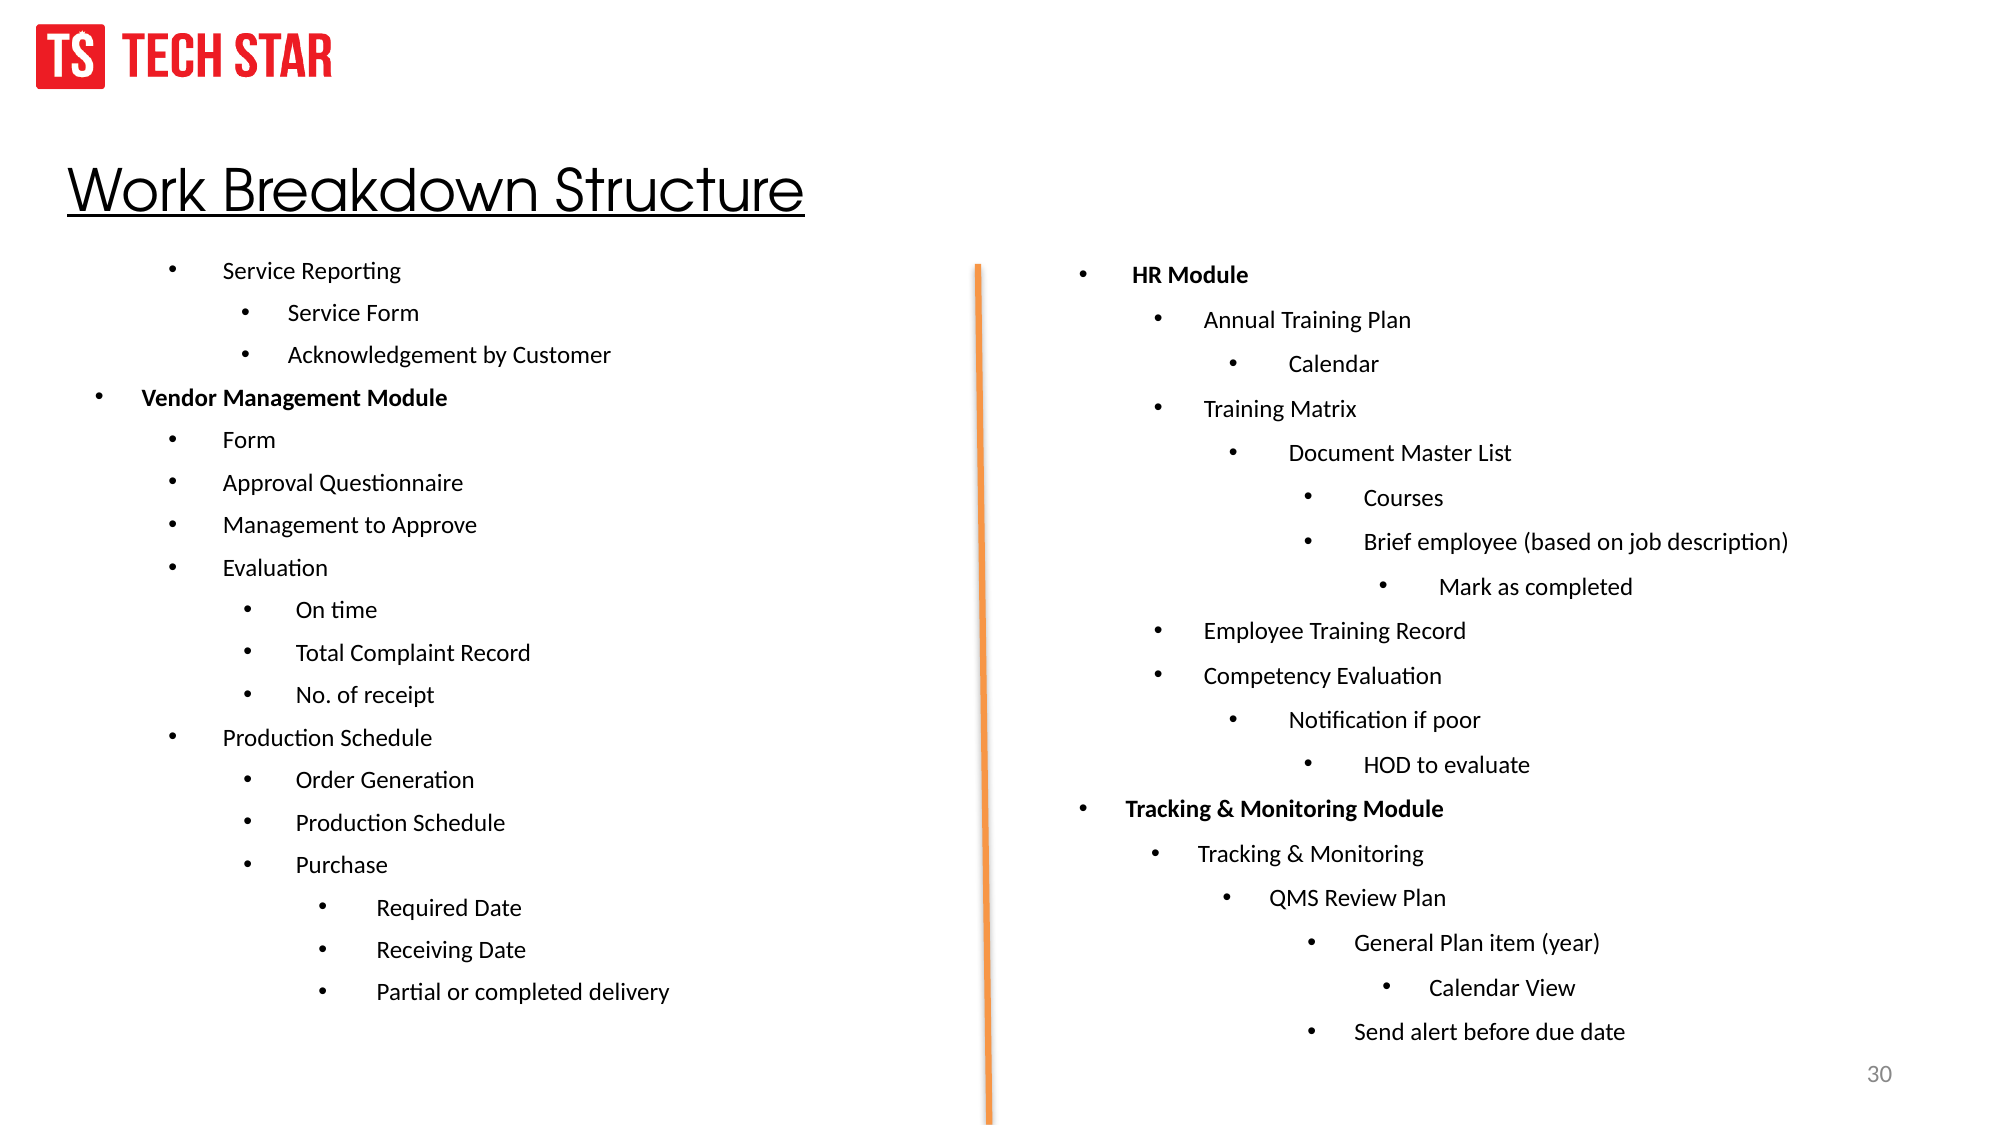

Work Breakdown Structure
Service Reporting
Service Form
Acknowledgement by Customer
Vendor Management Module
Form
Approval Questionnaire
Management to Approve
Evaluation
On time
Total Complaint Record
No. of receipt
Production Schedule
Order Generation
Production Schedule
Purchase
Required Date
Receiving Date
Partial or completed delivery
HR Module
Annual Training Plan
Calendar
Training Matrix
Document Master List
Courses
Brief employee (based on job description)
Mark as completed
Employee Training Record
Competency Evaluation
Notification if poor
HOD to evaluate
Tracking & Monitoring Module
Tracking & Monitoring
QMS Review Plan
General Plan item (year)
Calendar View
Send alert before due date
30